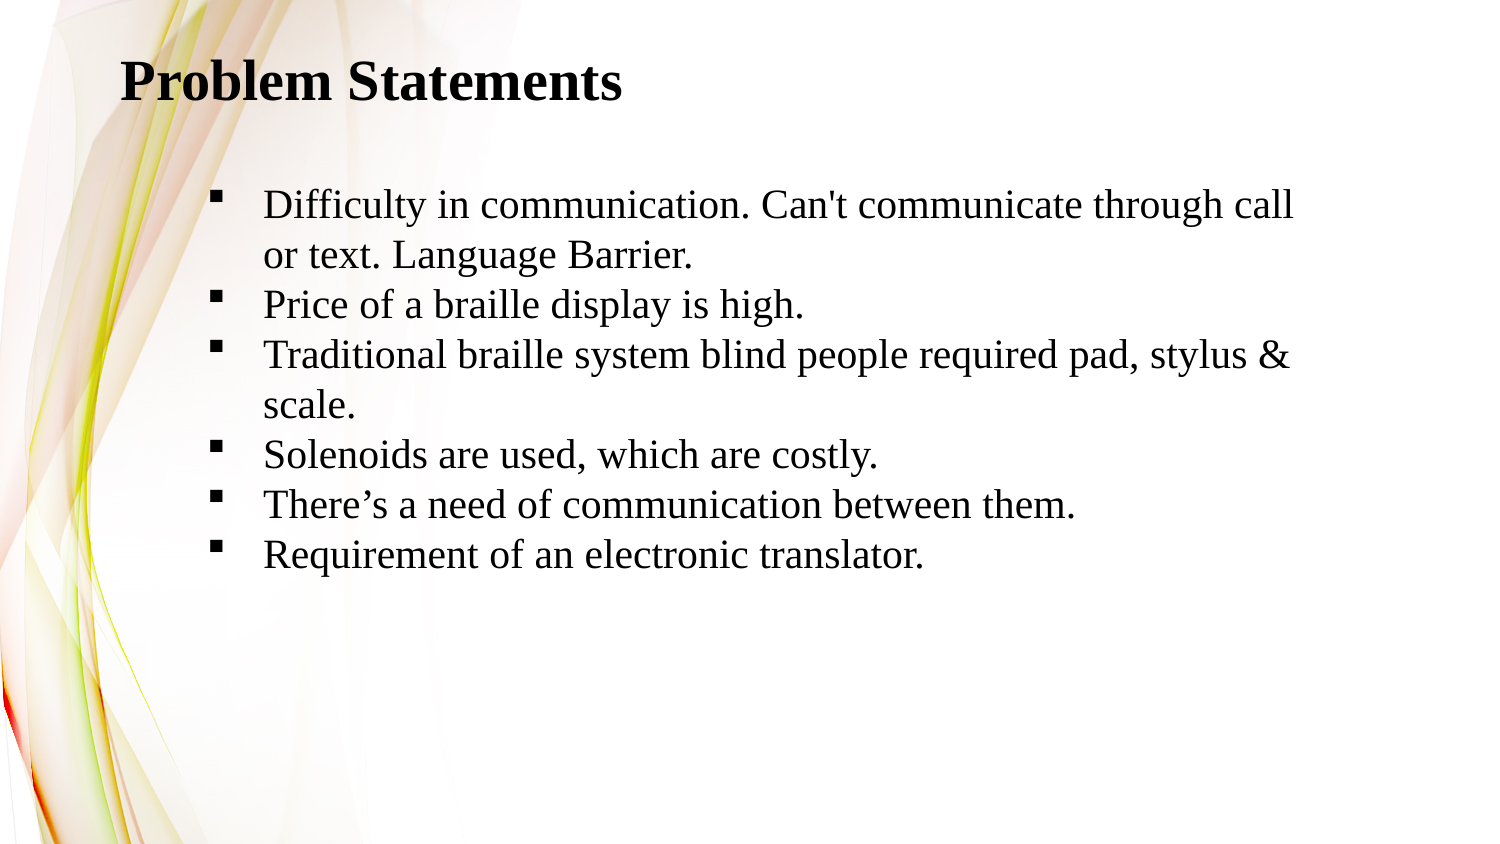

Problem Statements
Difficulty in communication. Can't communicate through call  or text. Language Barrier.
Price of a braille display is high.
Traditional braille system blind people required pad, stylus &   scale.
Solenoids are used, which are costly.
There’s a need of communication between them.
Requirement of an electronic translator.